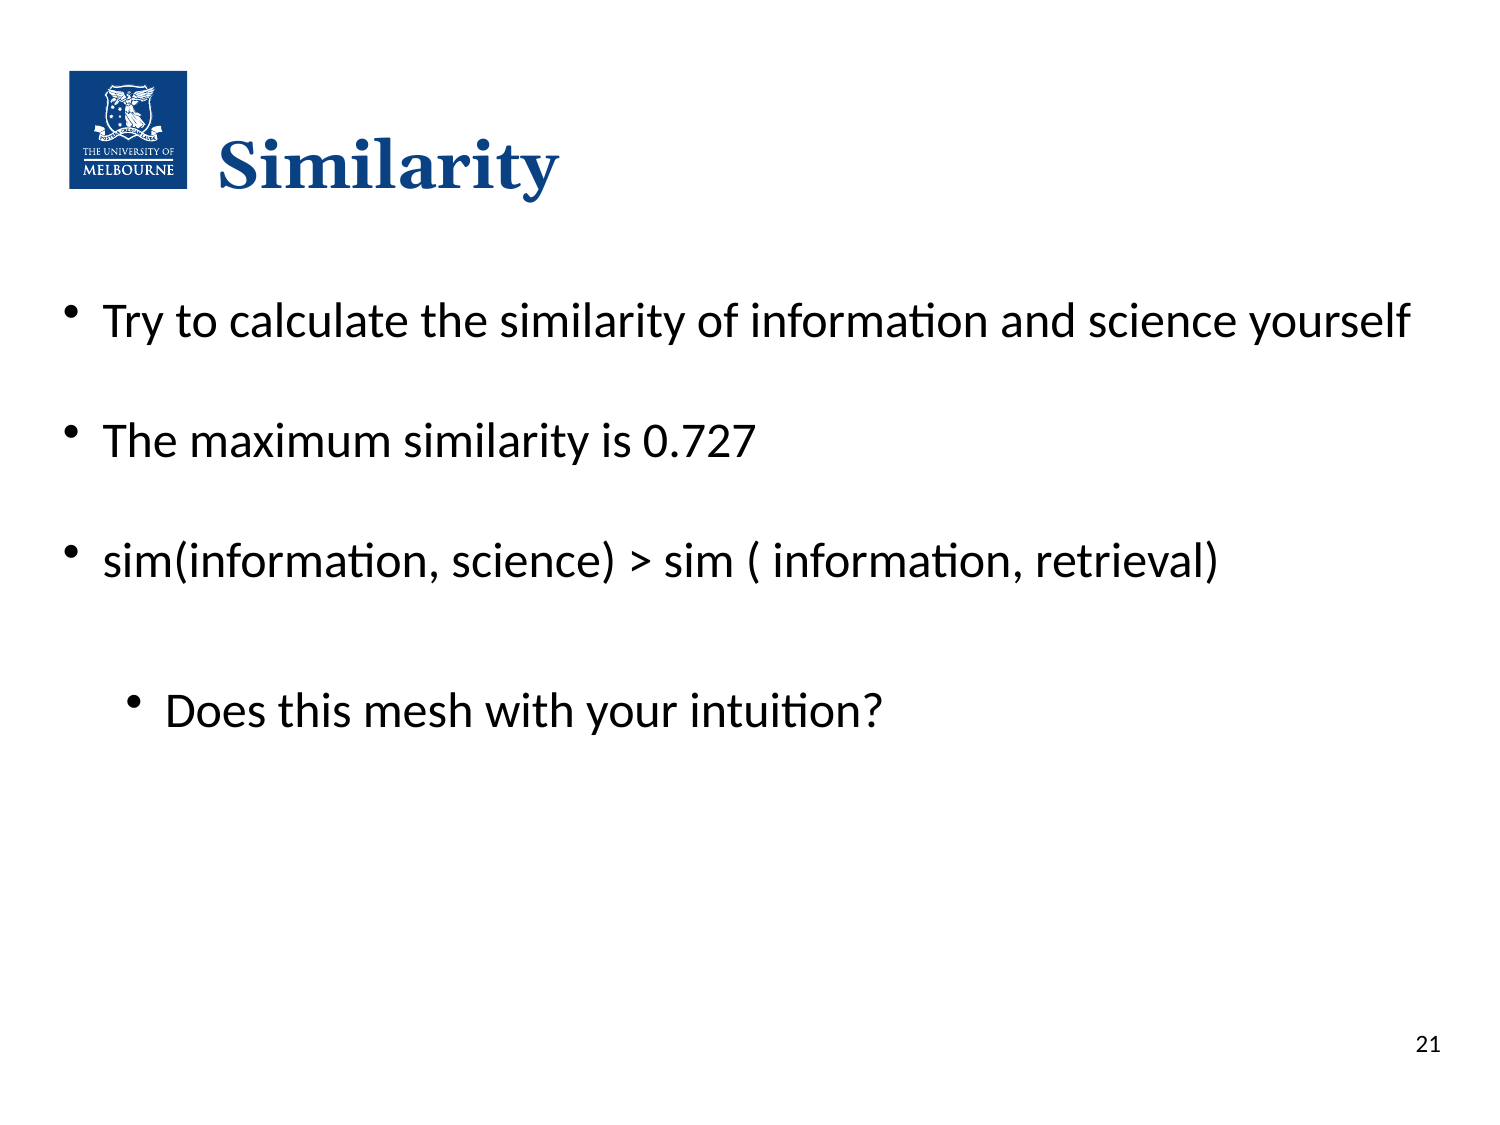

# Similarity
Try to calculate the similarity of information and science yourself

The maximum similarity is 0.727

sim(information, science) > sim ( information, retrieval)

Does this mesh with your intuition?
21